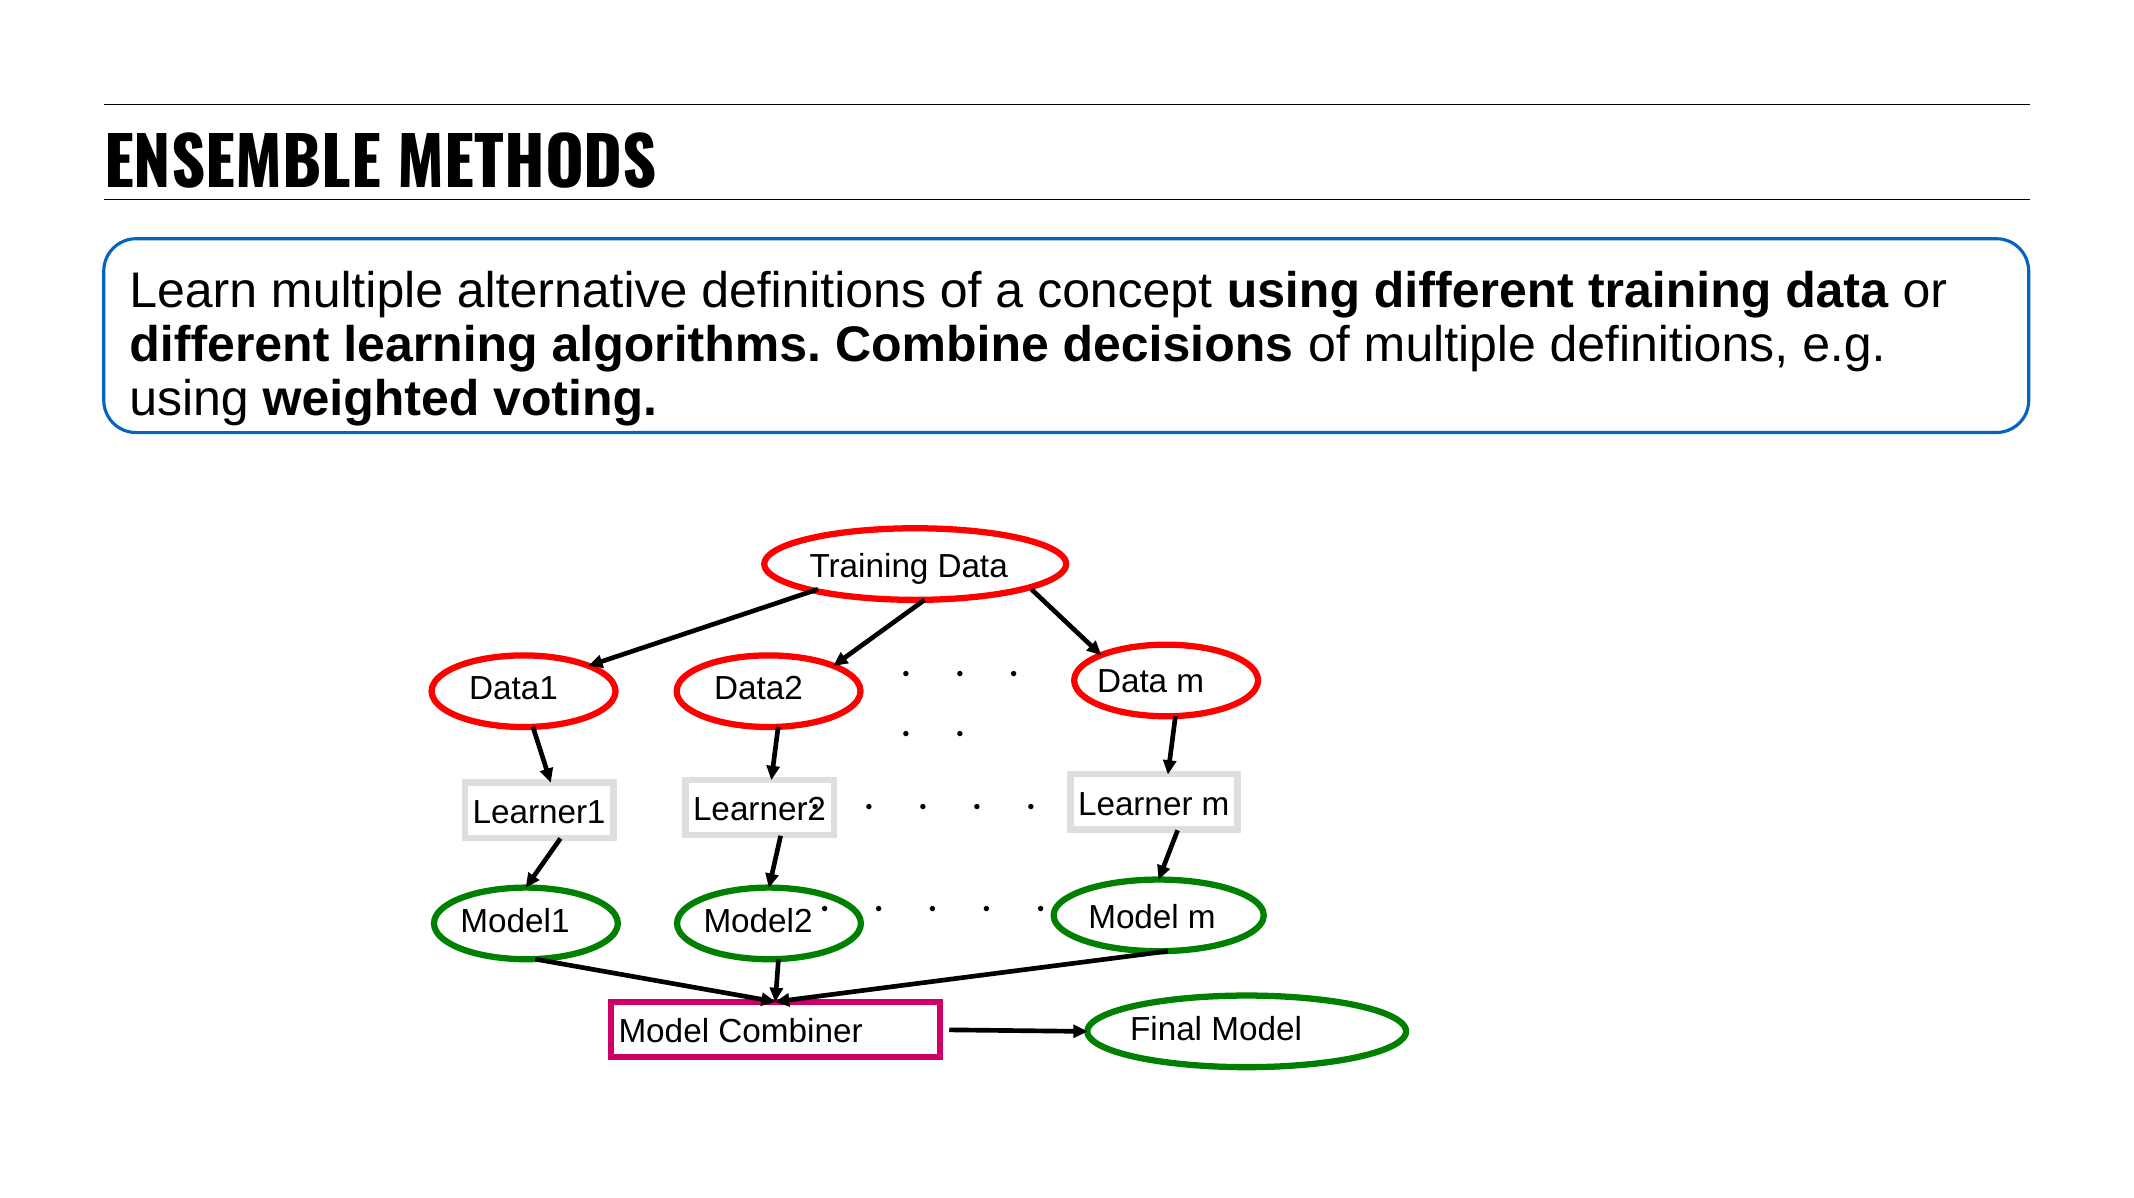

ENSEMBLE METHODS

Learn multiple alternative definitions of a concept using different training data or different learning algorithms. Combine decisions of multiple definitions, e.g. using weighted voting.

Training Data

⋅ ⋅ ⋅ ⋅ ⋅

Data m

Data1

Data2

⋅ ⋅ ⋅ ⋅ ⋅
Learner m
Learner2
Learner1

⋅ ⋅ ⋅ ⋅ ⋅

Model m

Model1

Model2

Model Combiner

 Final Model